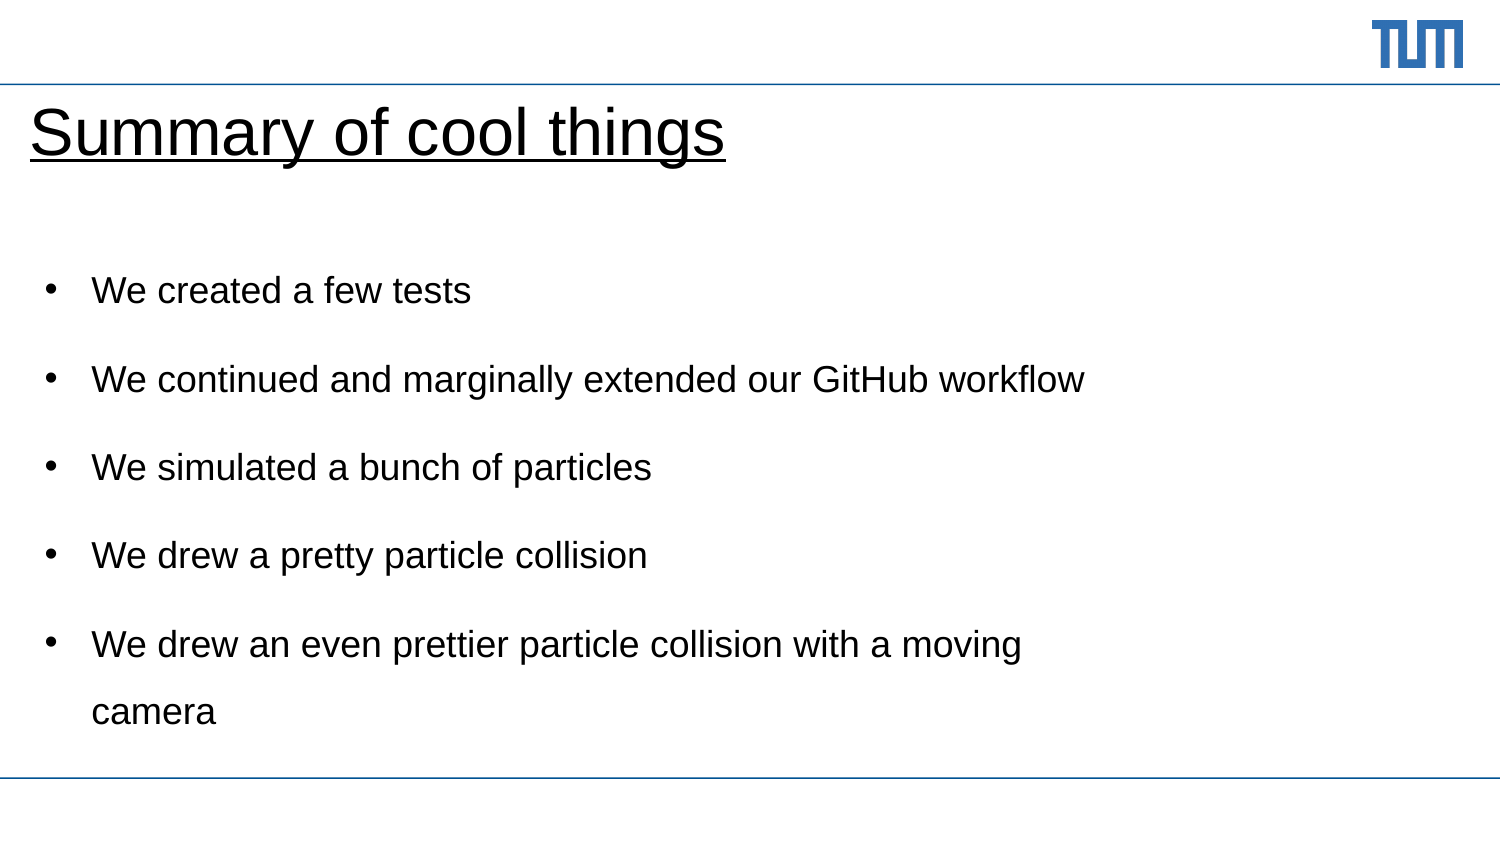

# Summary of cool things
We created a few tests
We continued and marginally extended our GitHub workflow
We simulated a bunch of particles
We drew a pretty particle collision
We drew an even prettier particle collision with a moving camera